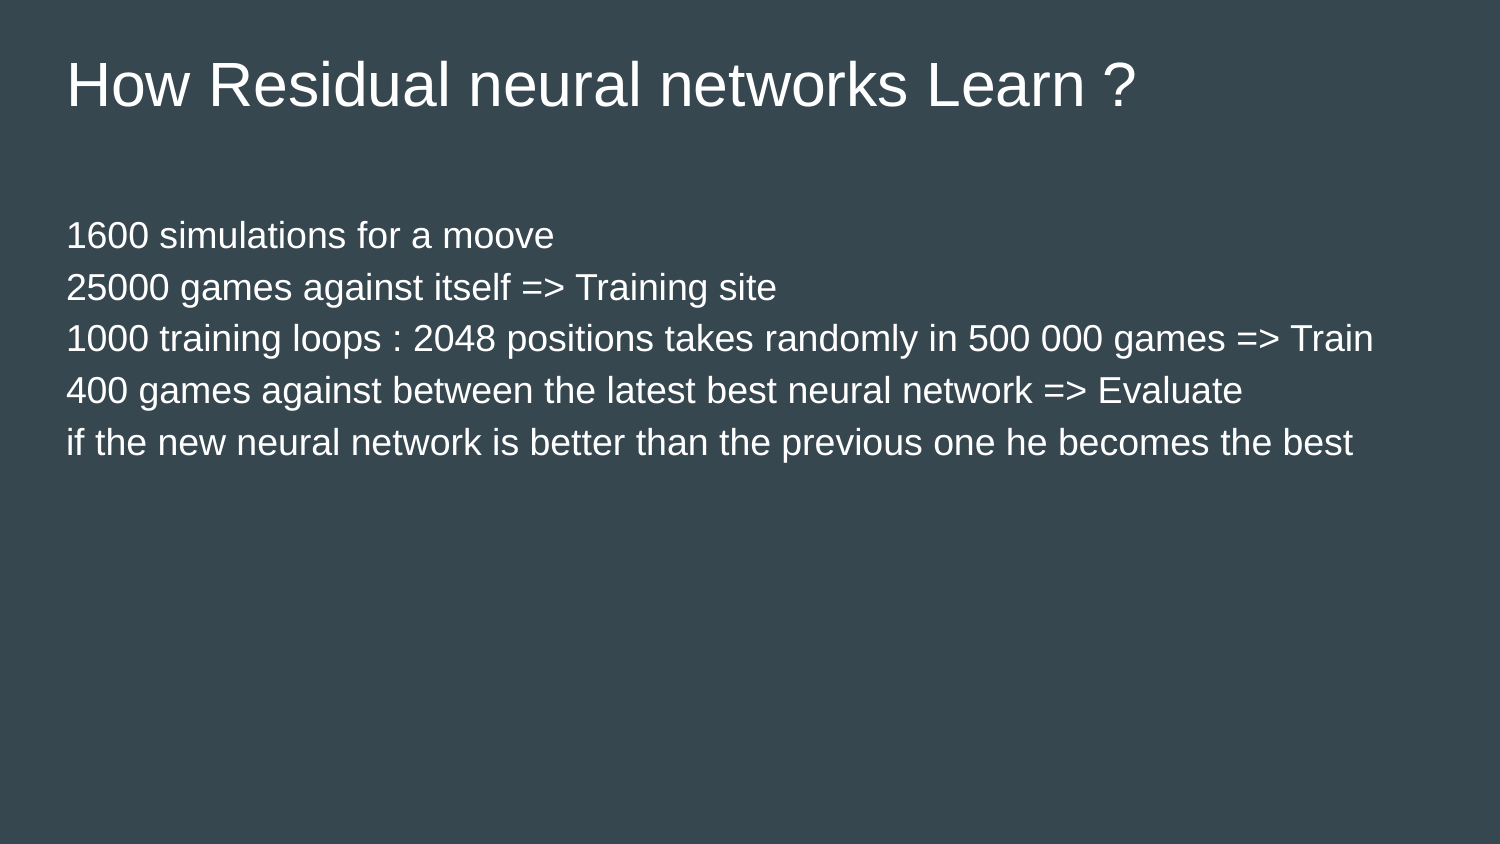

# How Residual neural networks Learn ?

1600 simulations for a moove
25000 games against itself => Training site
1000 training loops : 2048 positions takes randomly in 500 000 games => Train
400 games against between the latest best neural network => Evaluate
if the new neural network is better than the previous one he becomes the best